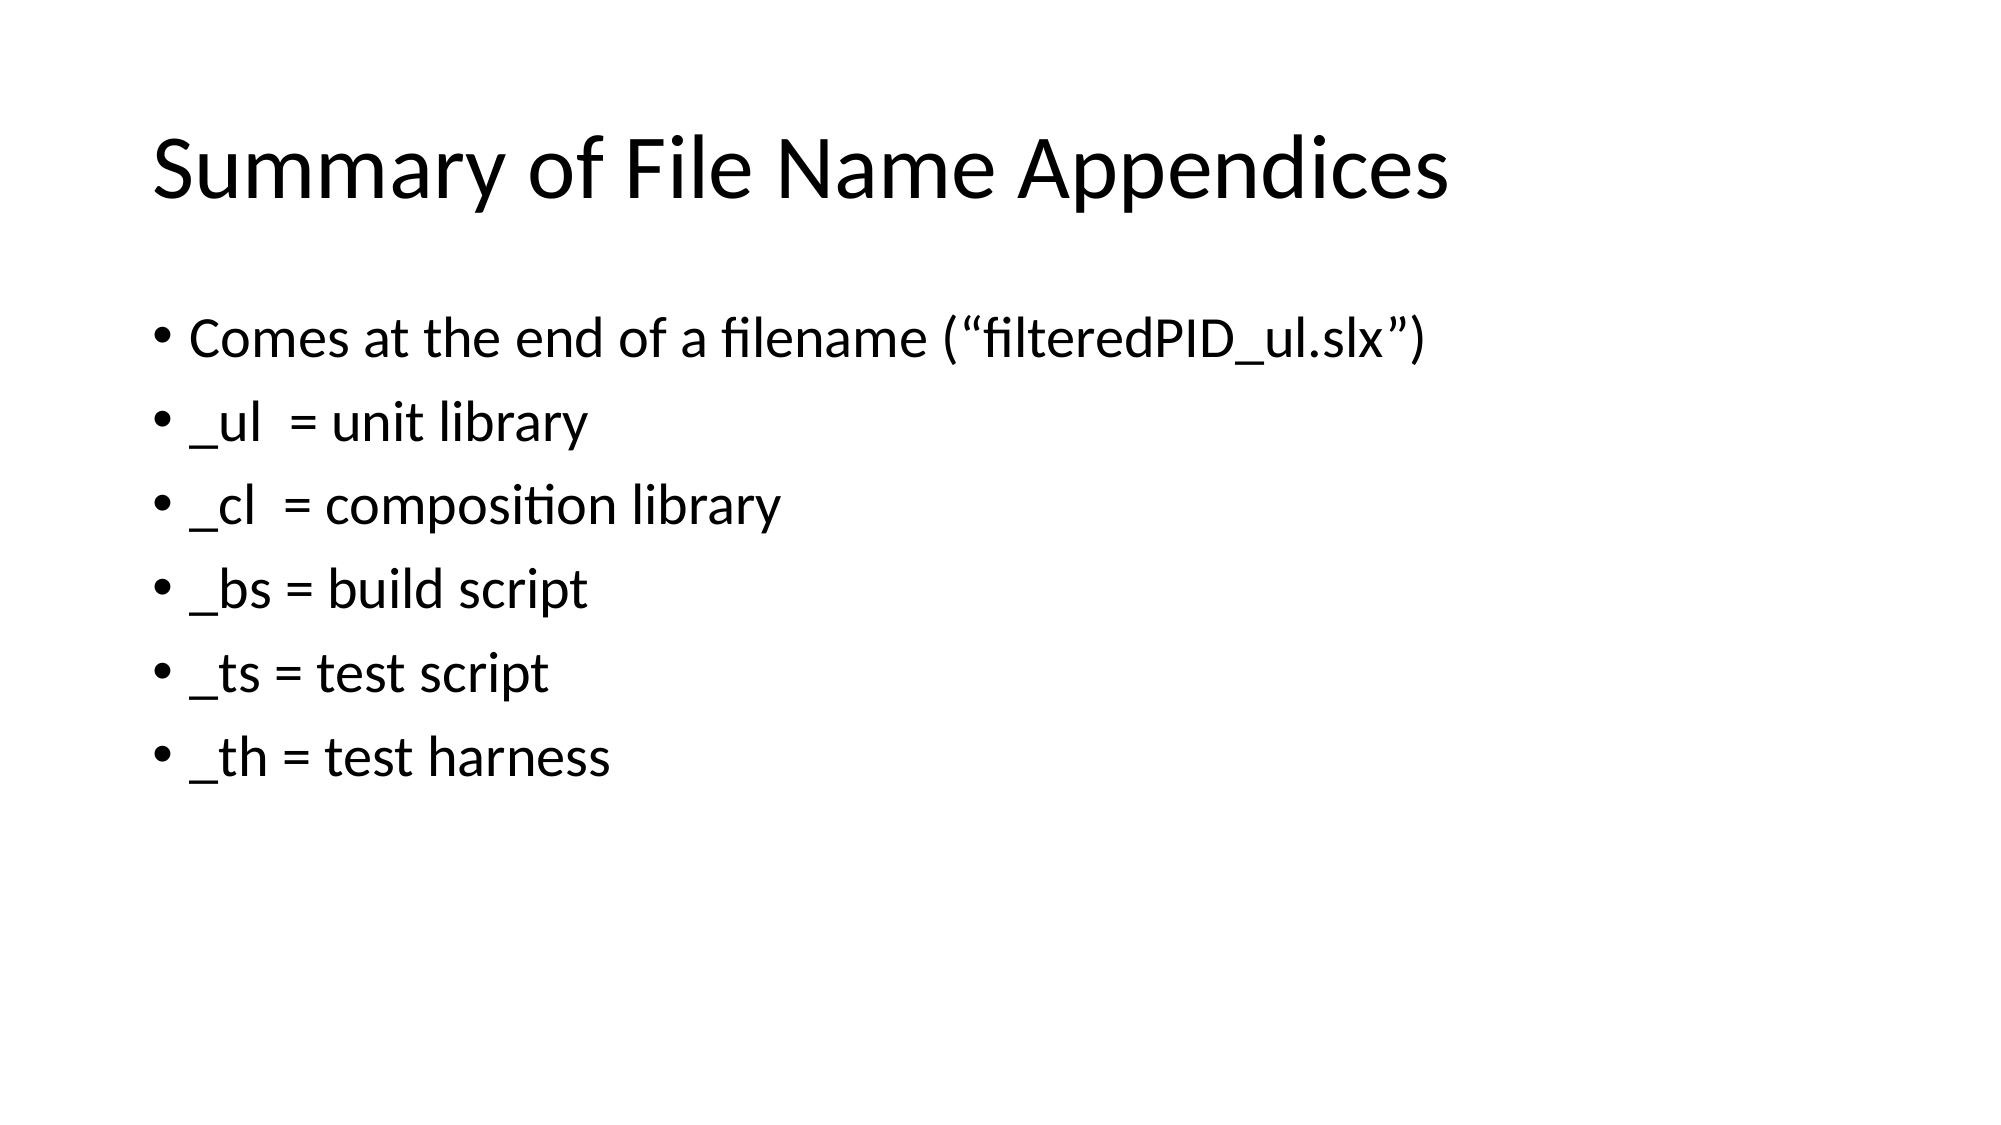

# Summary of File Name Appendices
Comes at the end of a filename (“filteredPID_ul.slx”)
_ul  = unit library
_cl  = composition library
_bs = build script
_ts = test script
_th = test harness